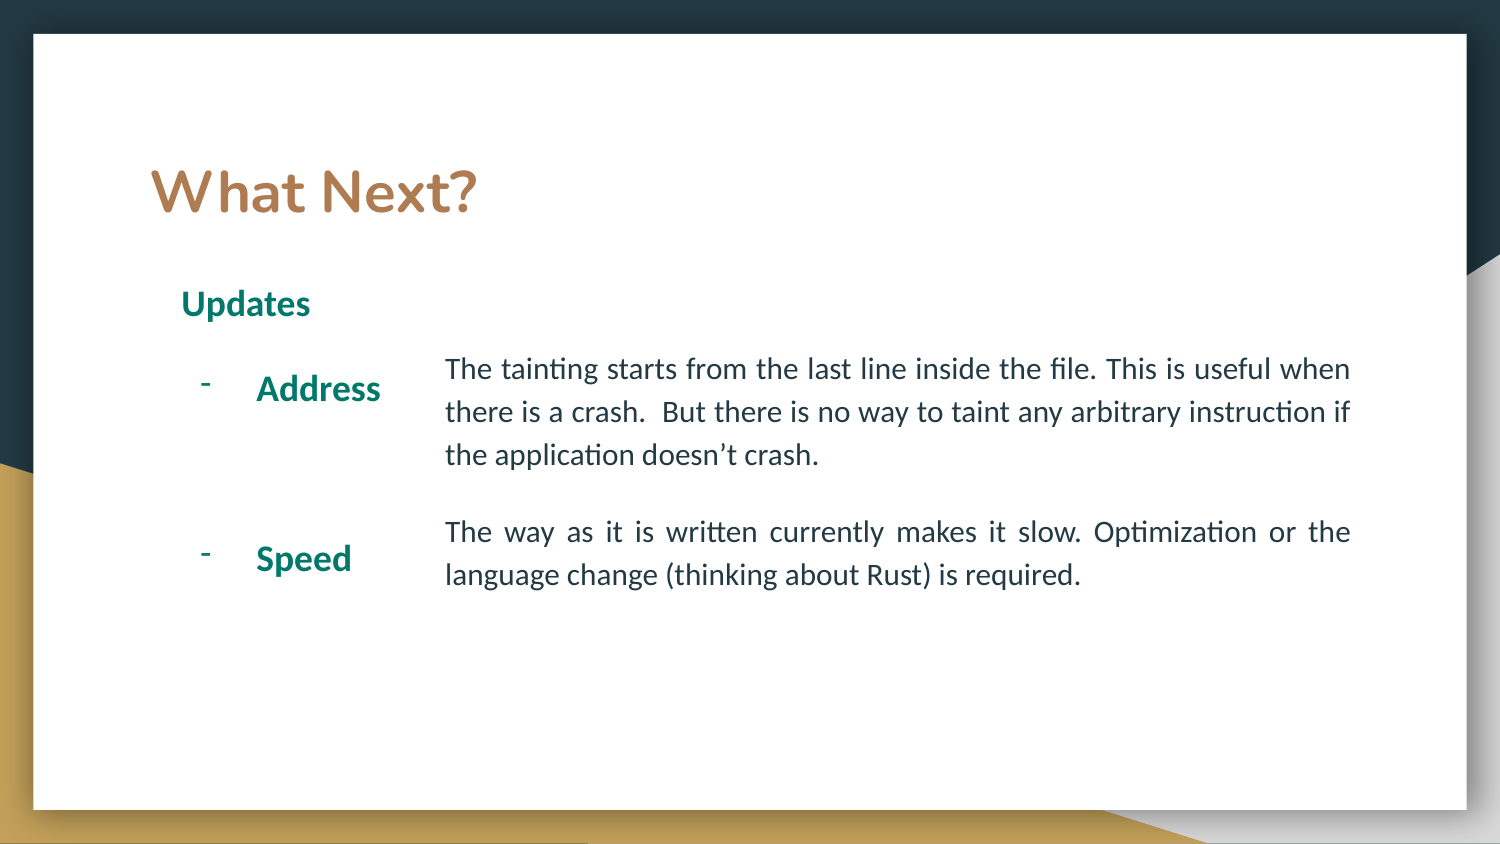

# What Next?
Updates
Address

Speed

The tainting starts from the last line inside the file. This is useful when there is a crash.  But there is no way to taint any arbitrary instruction if the application doesn’t crash.
The way as it is written currently makes it slow. Optimization or the language change (thinking about Rust) is required.